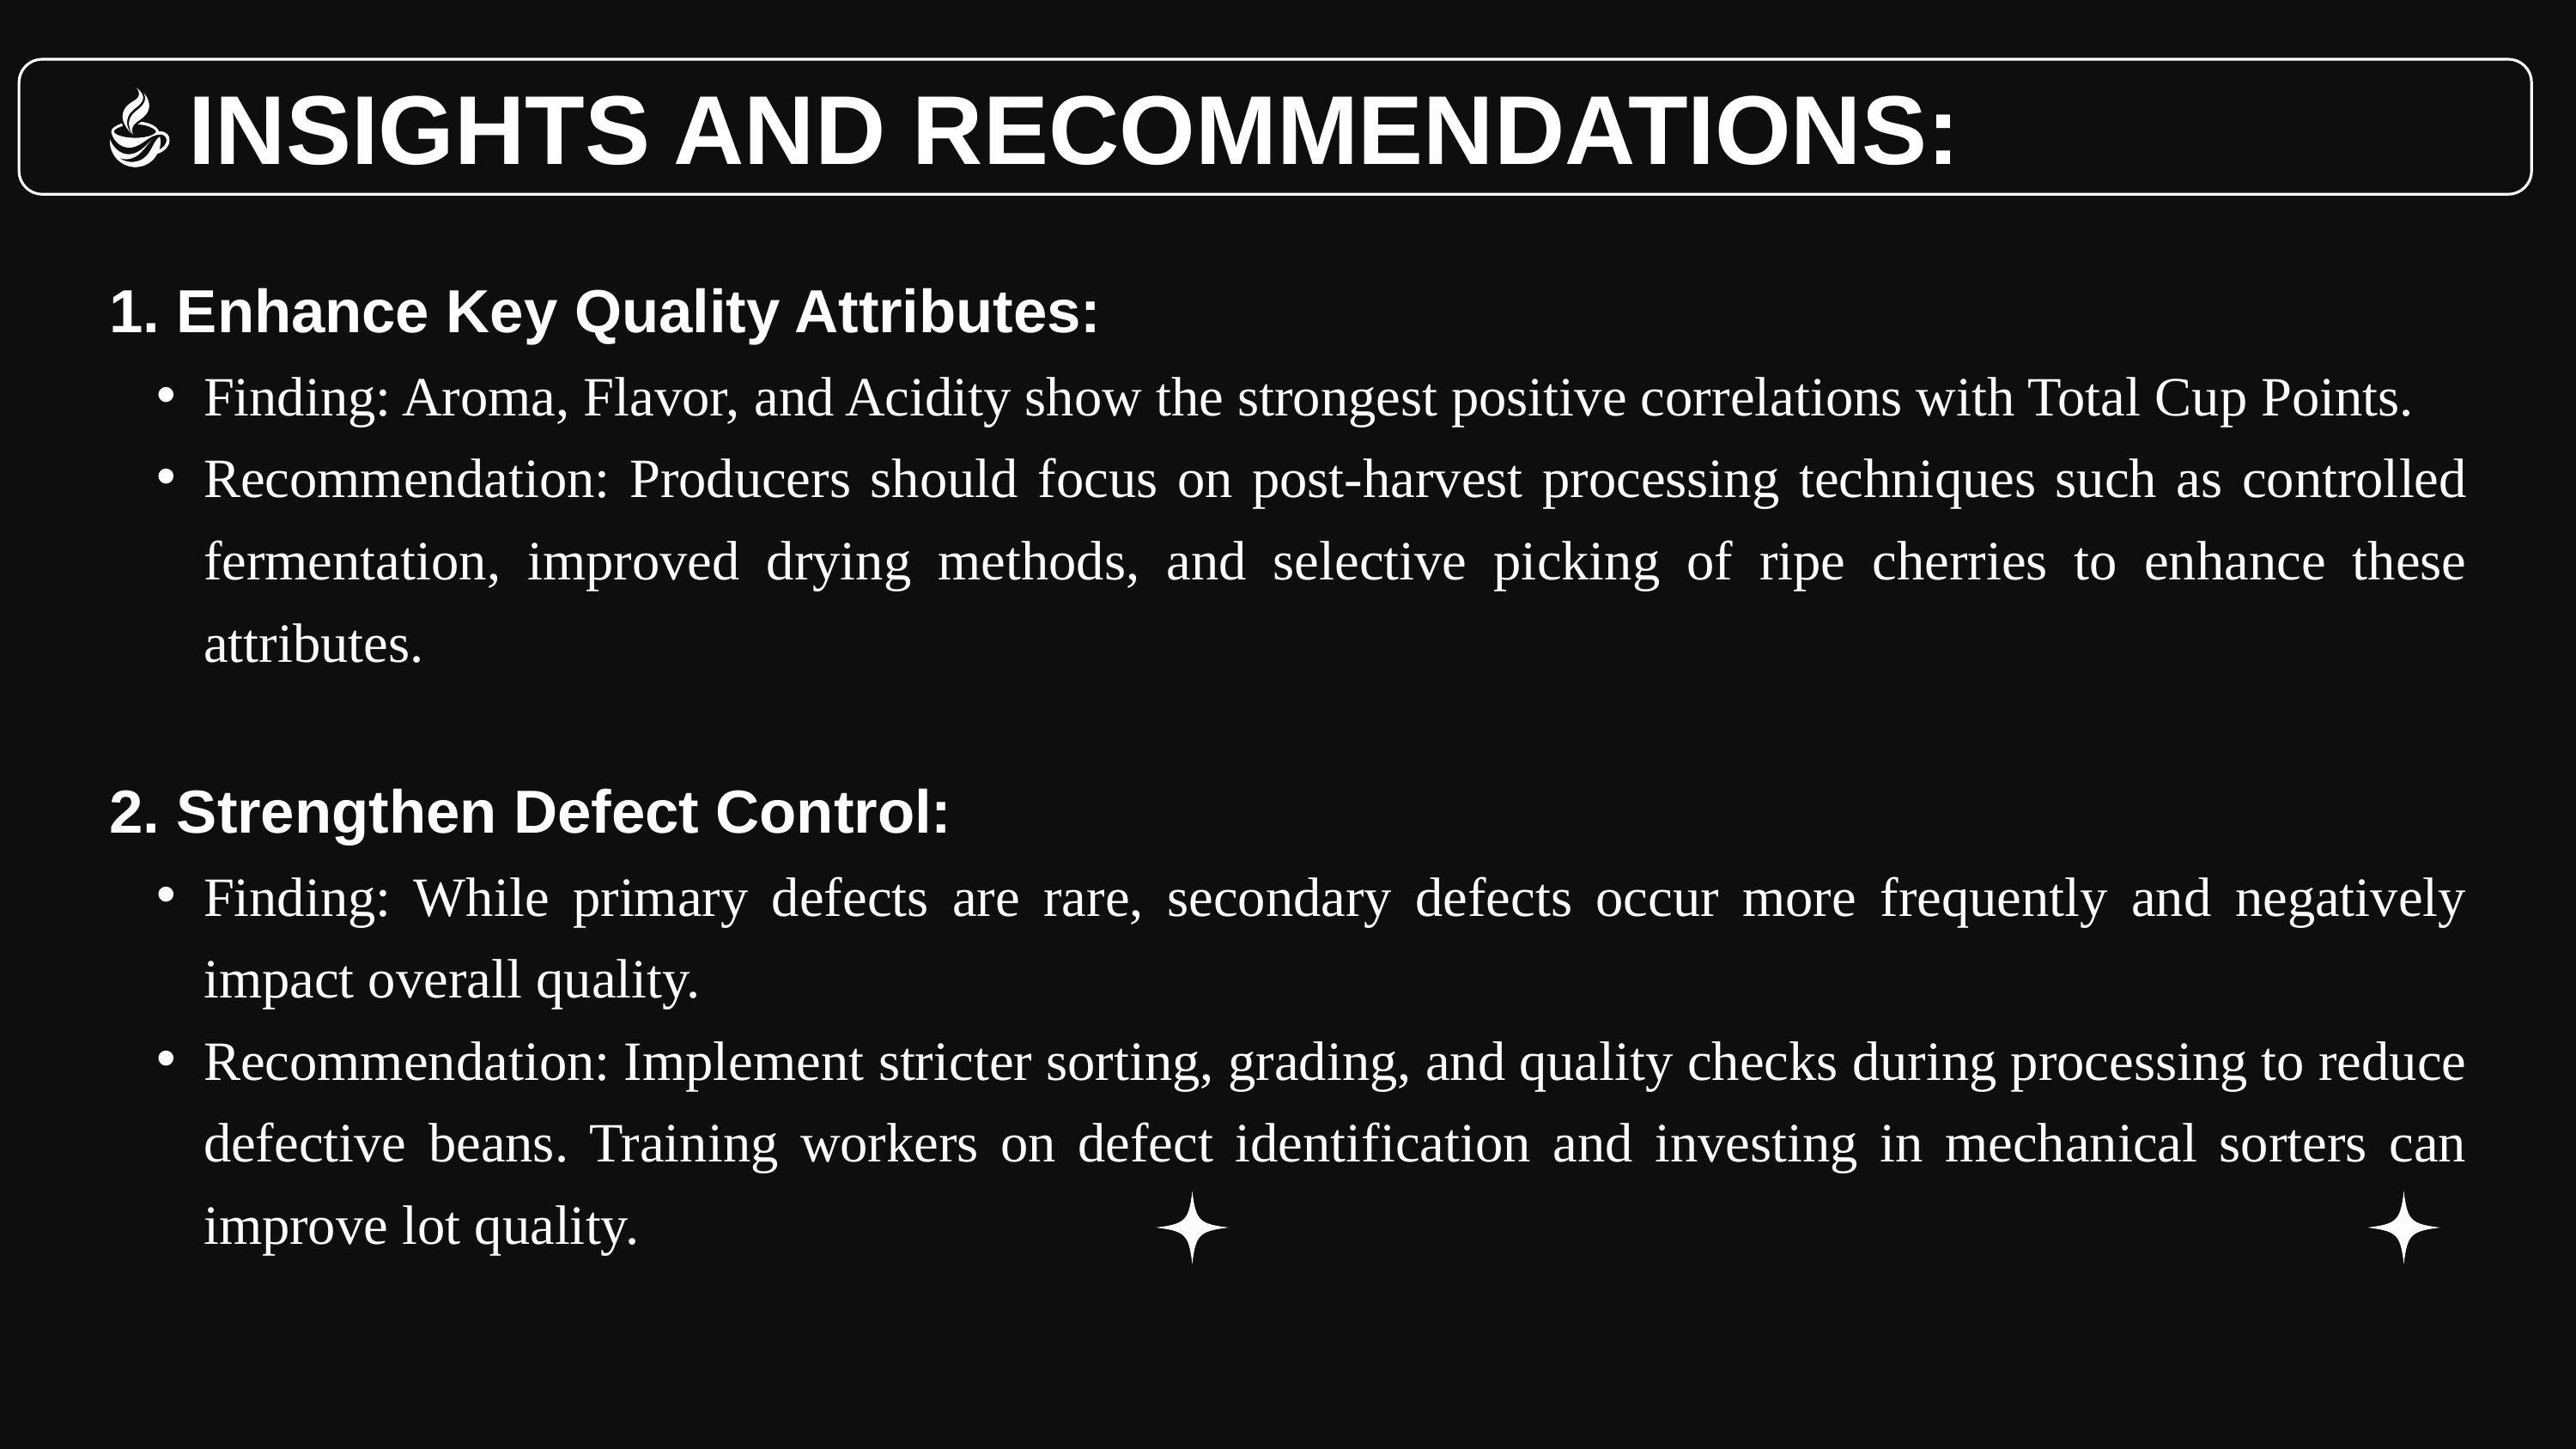

INSIGHTS AND RECOMMENDATIONS:
1. Enhance Key Quality Attributes:
Finding: Aroma, Flavor, and Acidity show the strongest positive correlations with Total Cup Points.
Recommendation: Producers should focus on post-harvest processing techniques such as controlled fermentation, improved drying methods, and selective picking of ripe cherries to enhance these attributes.

2. Strengthen Defect Control:
Finding: While primary defects are rare, secondary defects occur more frequently and negatively impact overall quality.
Recommendation: Implement stricter sorting, grading, and quality checks during processing to reduce defective beans. Training workers on defect identification and investing in mechanical sorters can improve lot quality.